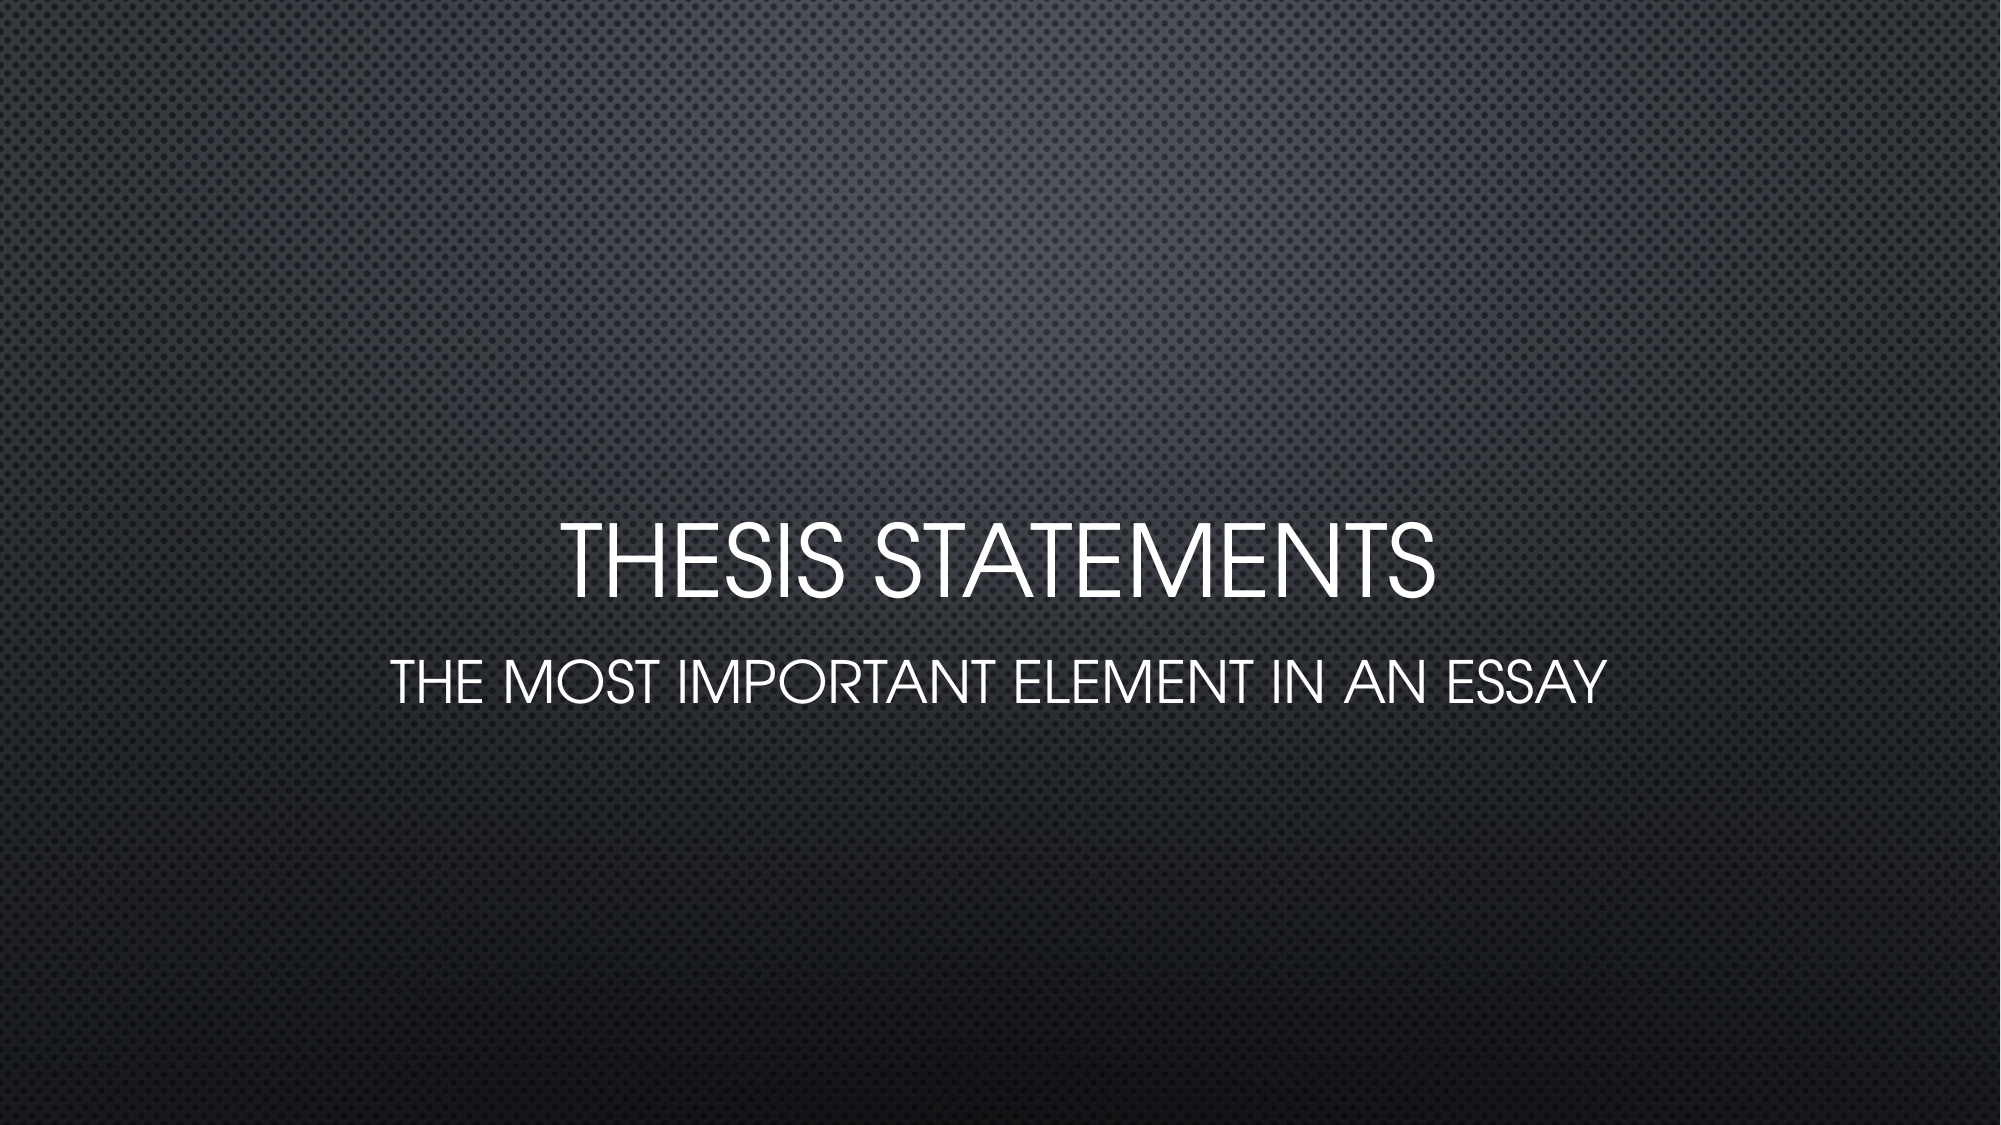

# Thesis Statements
The most important element in an essay